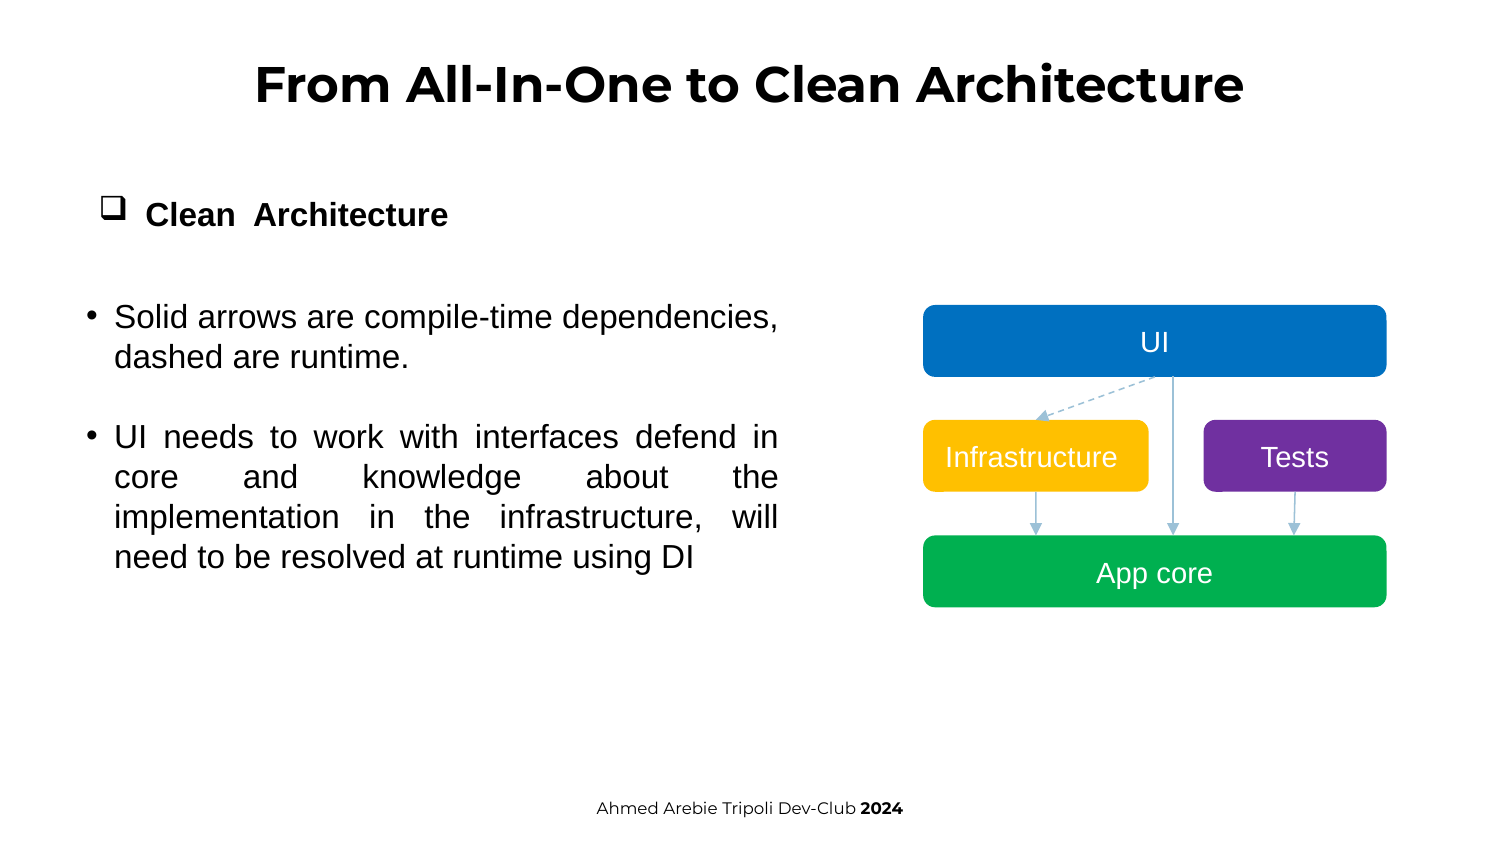

# From All-In-One to Clean Architecture
Clean  Architecture
Solid arrows are compile-time dependencies, dashed are runtime.

UI needs to work with interfaces defend in core and knowledge about the implementation in the infrastructure, will need to be resolved at runtime using DI

UI
Infrastructure
Tests
App core
Ahmed Arebie Tripoli Dev-Club 2024